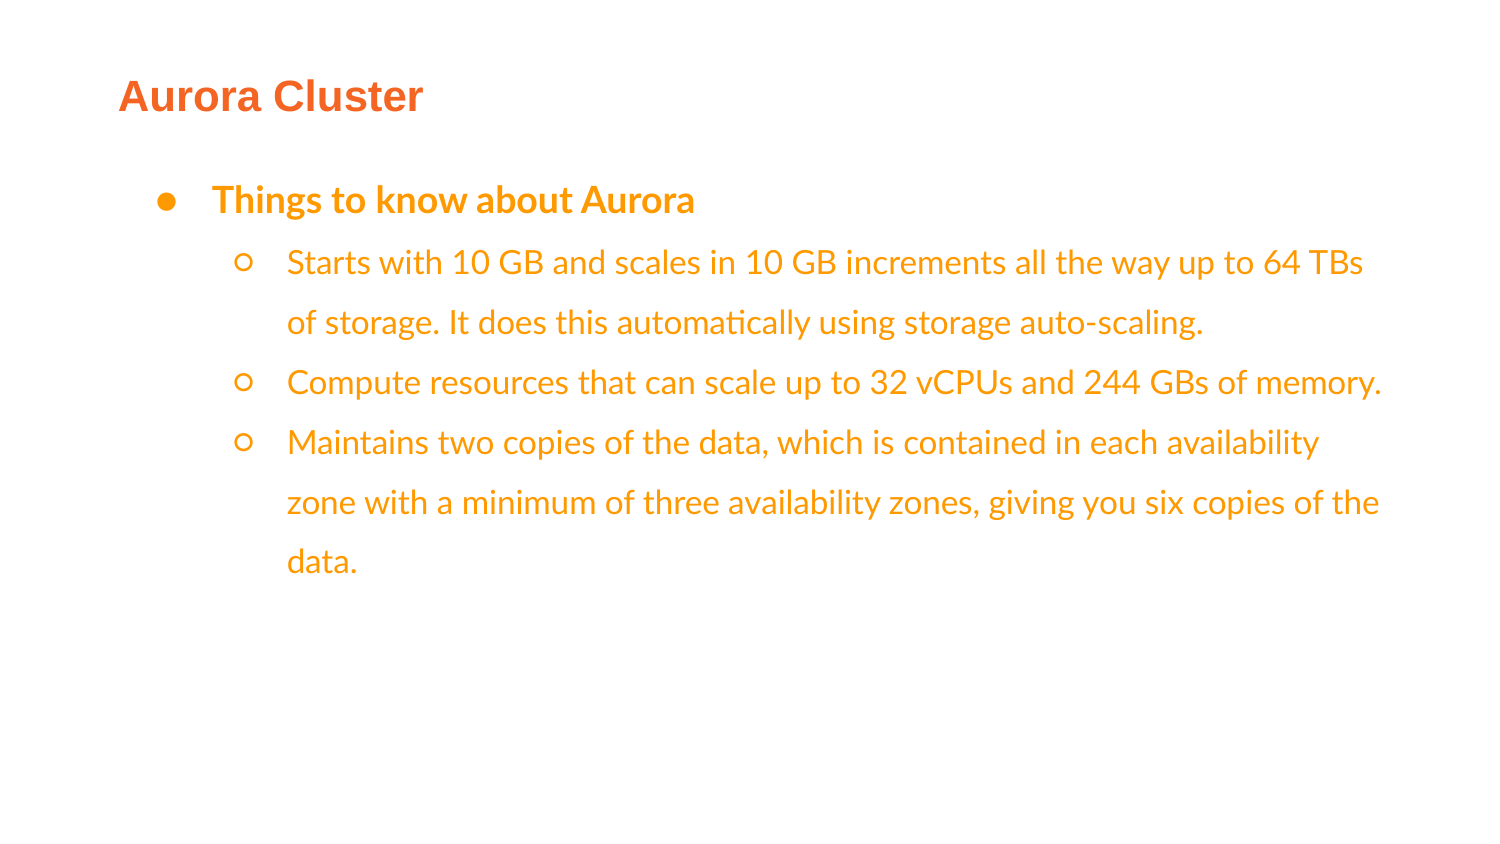

Aurora Cluster
Things to know about Aurora
Starts with 10 GB and scales in 10 GB increments all the way up to 64 TBs of storage. It does this automatically using storage auto-scaling.
Compute resources that can scale up to 32 vCPUs and 244 GBs of memory.
Maintains two copies of the data, which is contained in each availability zone with a minimum of three availability zones, giving you six copies of the data.